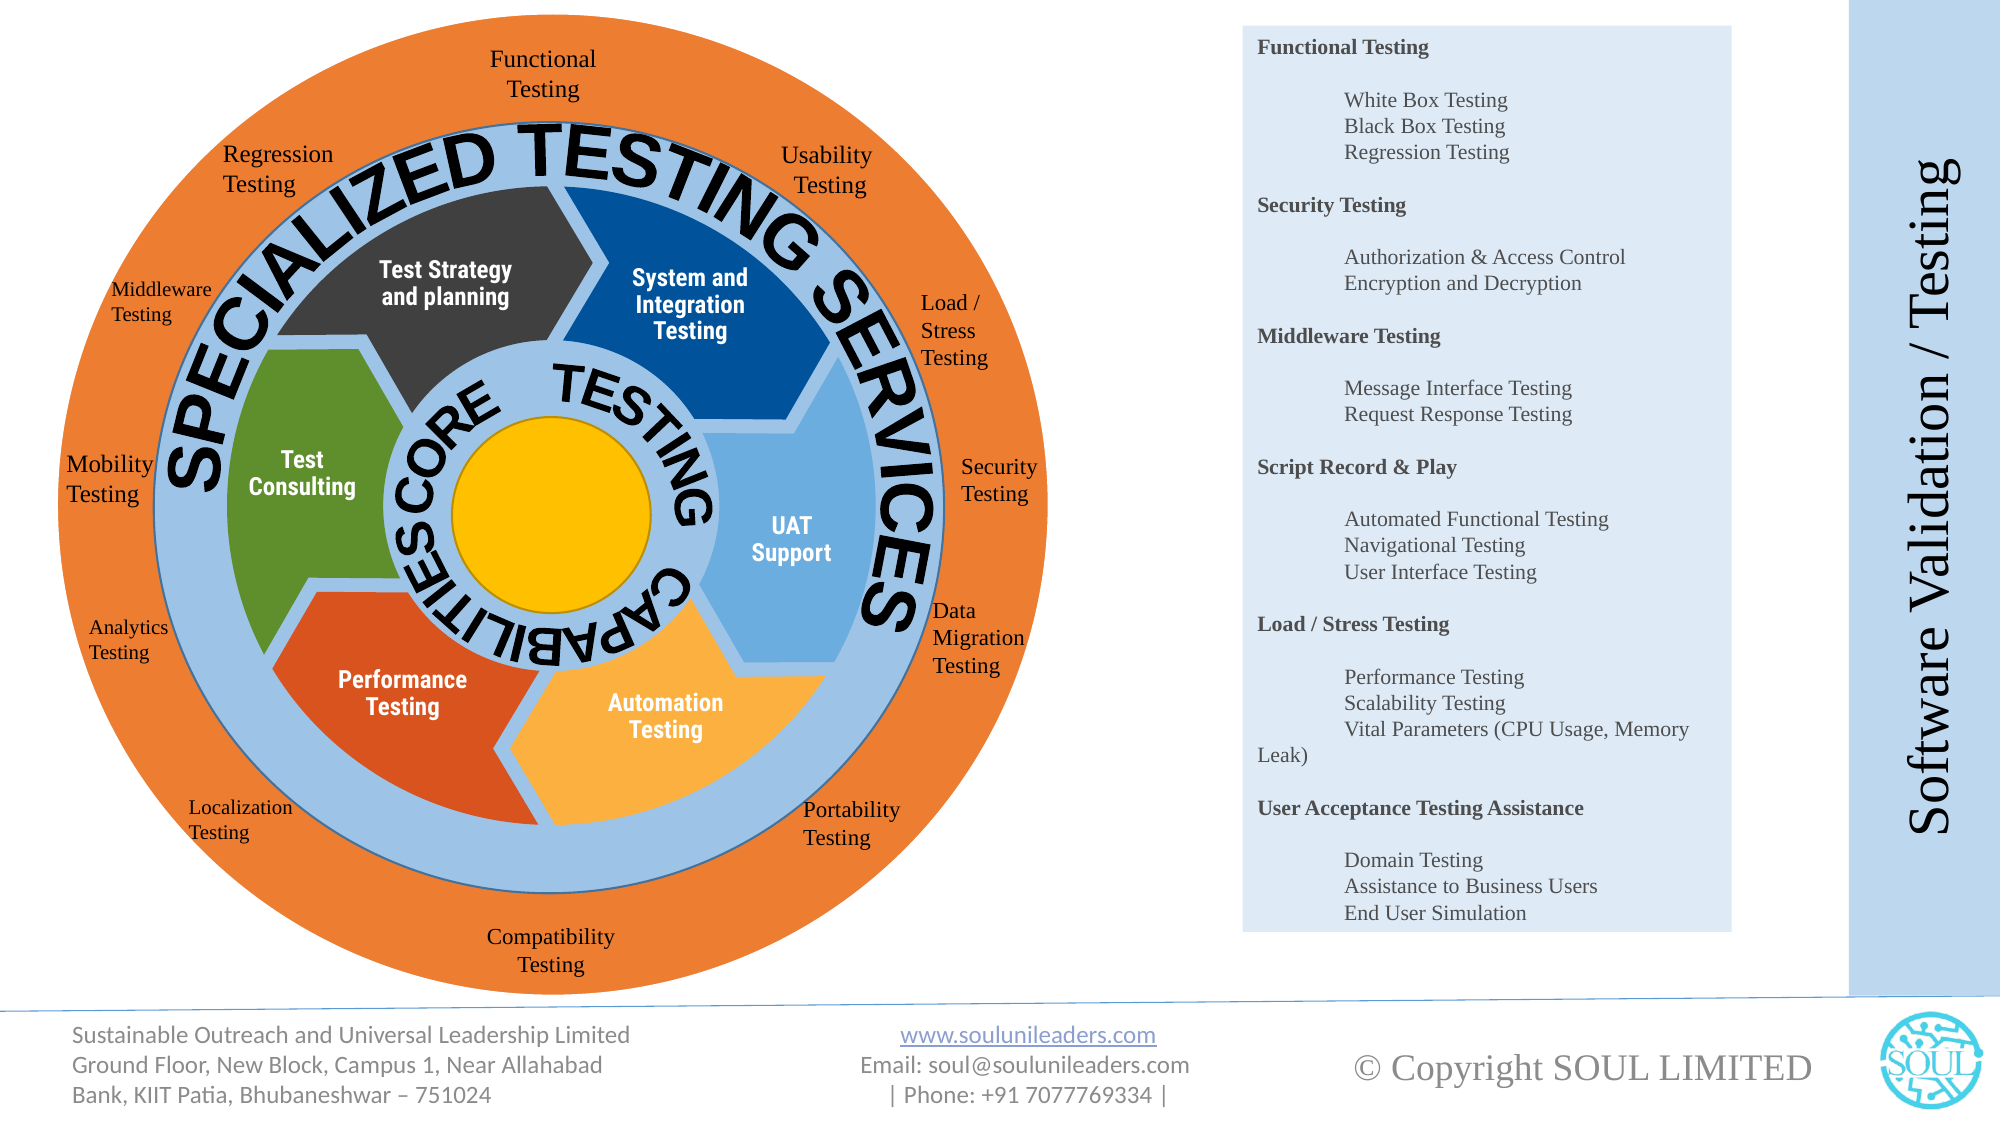

Software Validation / Testing

Functional Testing
    White Box Testing
    Black Box Testing
    Regression Testing
Security Testing
    Authorization & Access Control
    Encryption and Decryption
Middleware Testing
    Message Interface Testing
    Request Response Testing
Script Record & Play
    Automated Functional Testing
    Navigational Testing
    User Interface Testing
Load / Stress Testing
    Performance Testing
    Scalability Testing
    Vital Parameters (CPU Usage, Memory 	Leak)
User Acceptance Testing Assistance
    Domain Testing
    Assistance to Business Users
    End User Simulation
Functional Testing

Regression Testing
Usability
Testing
SPECIALIZED 	TESTING 	SERVICES

Test Strategy and planning
System and Integration Testing

Test Consulting
UAT Support

Performance Testing
Automation Testing
Middleware
Testing
Load /
Stress
Testing

CORE    TESTING   CAPABILITIES

Mobility
Testing
Security
Testing
Data
Migration
Testing
Analytics
Testing
Localization
Testing
Portability
Testing
Compatibility
Testing
www.soulunileaders.com
Email: soul@soulunileaders.com
| Phone: +91 7077769334 |